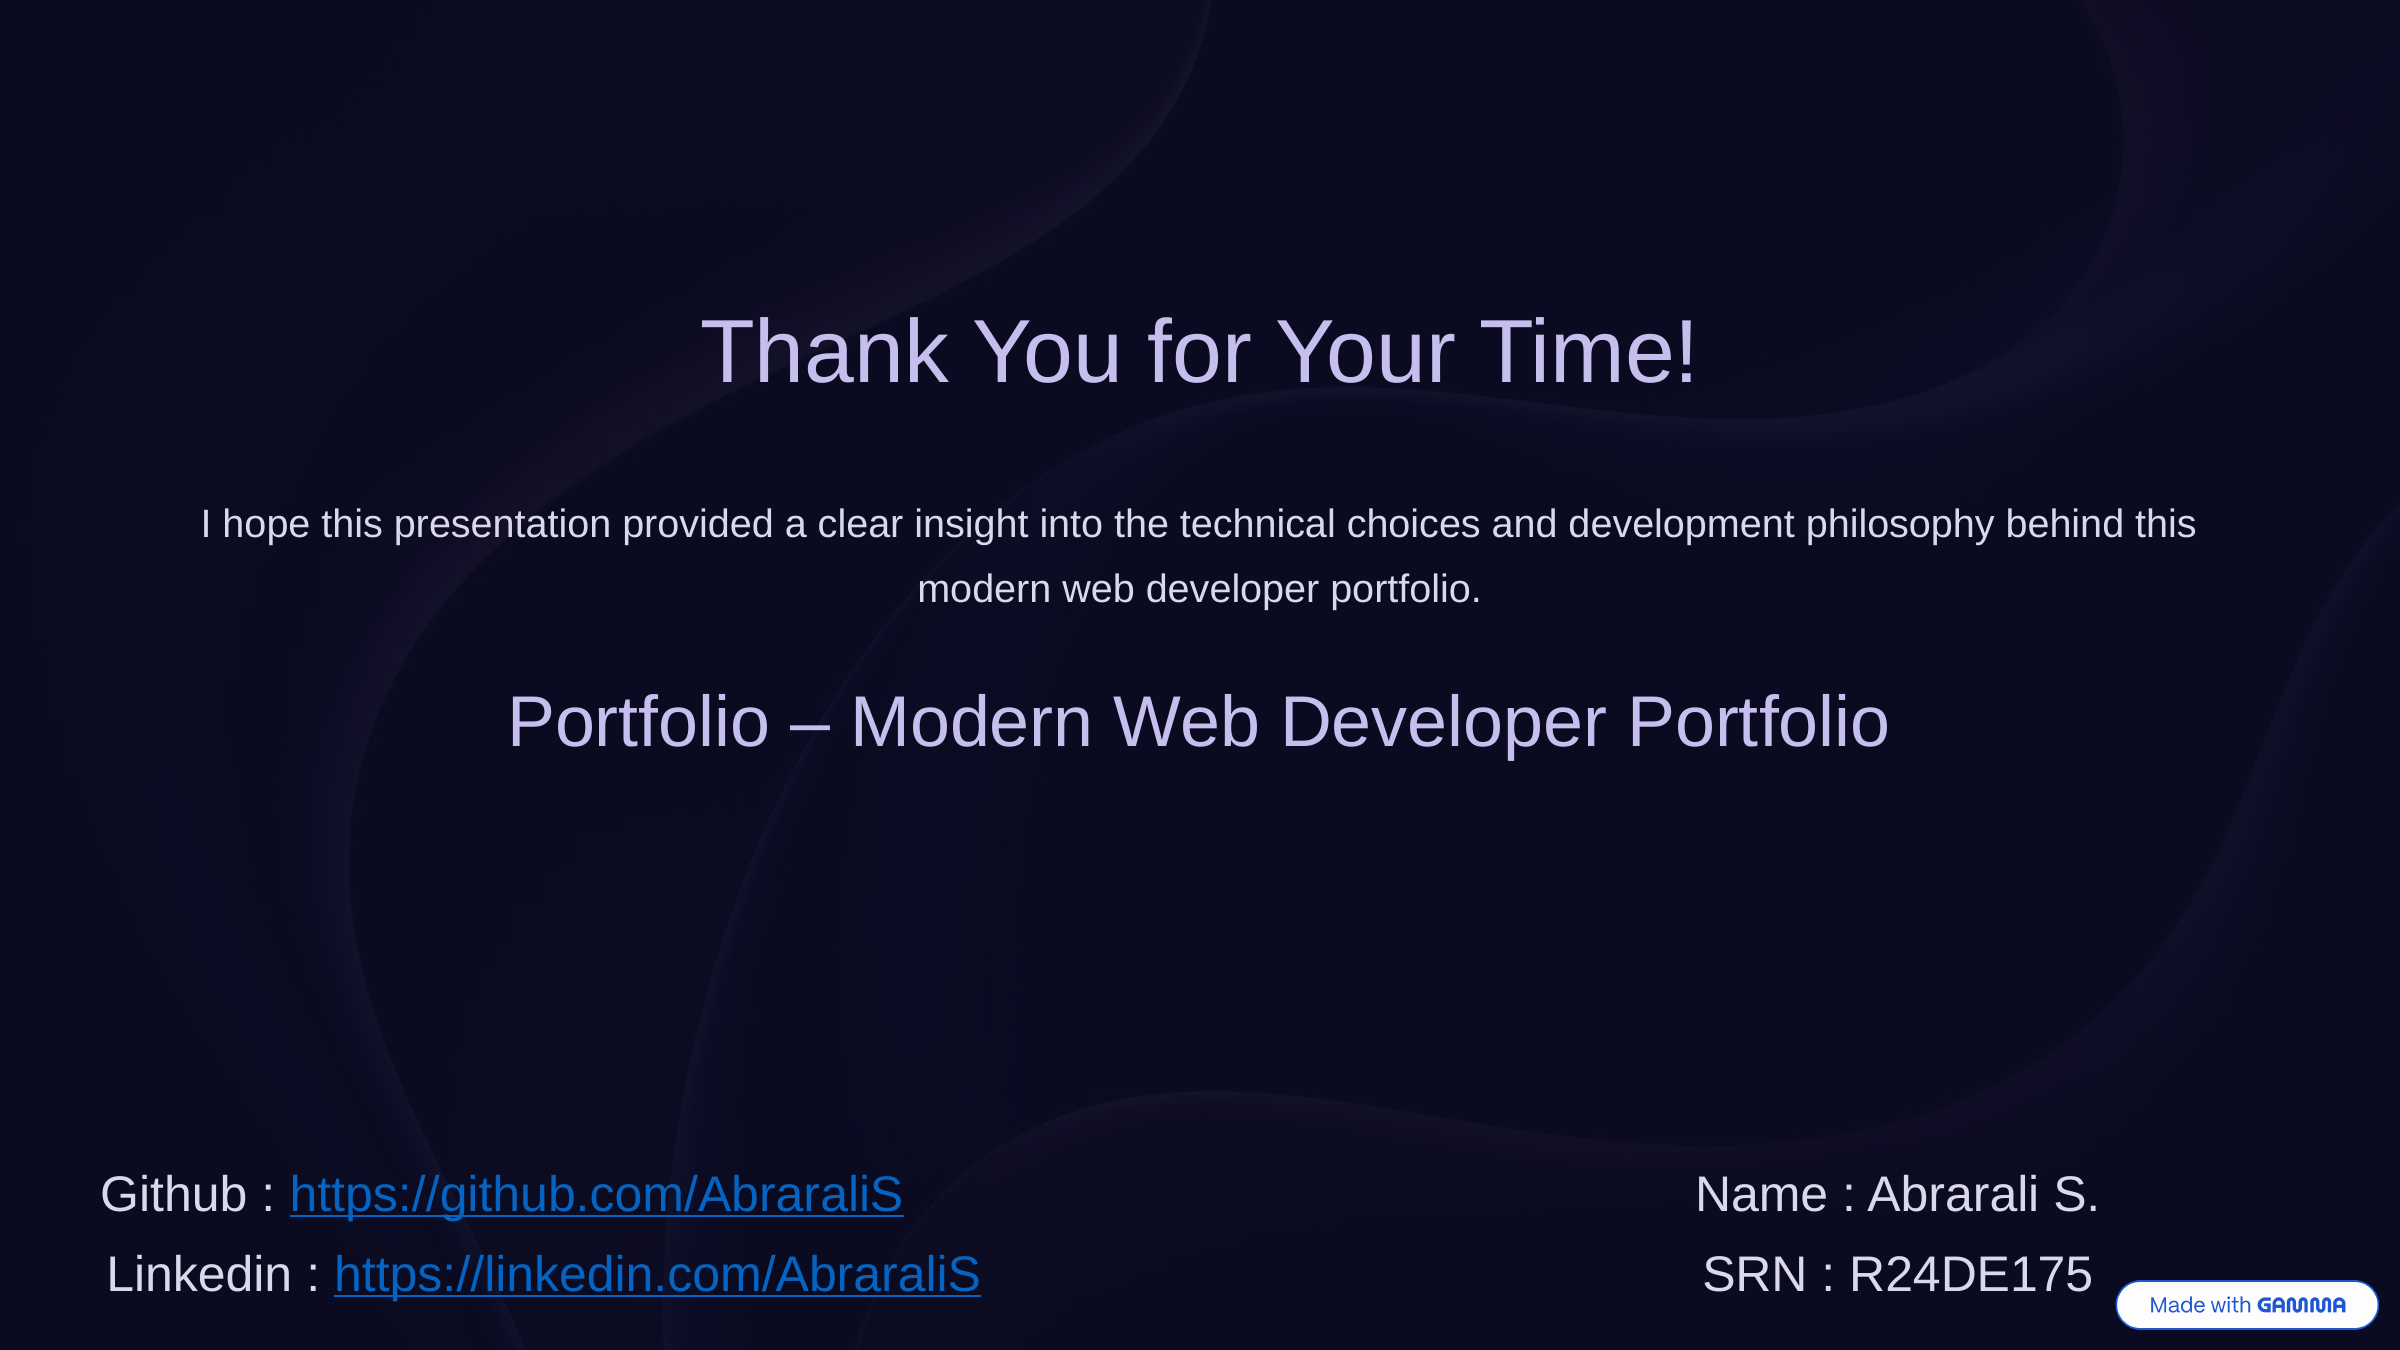

Thank You for Your Time!
I hope this presentation provided a clear insight into the technical choices and development philosophy behind this modern web developer portfolio.
Portfolio – Modern Web Developer Portfolio
Github : https://github.com/AbraraliS
      Linkedin : https://linkedin.com/AbraraliS

Name : Abrarali S.
SRN : R24DE175